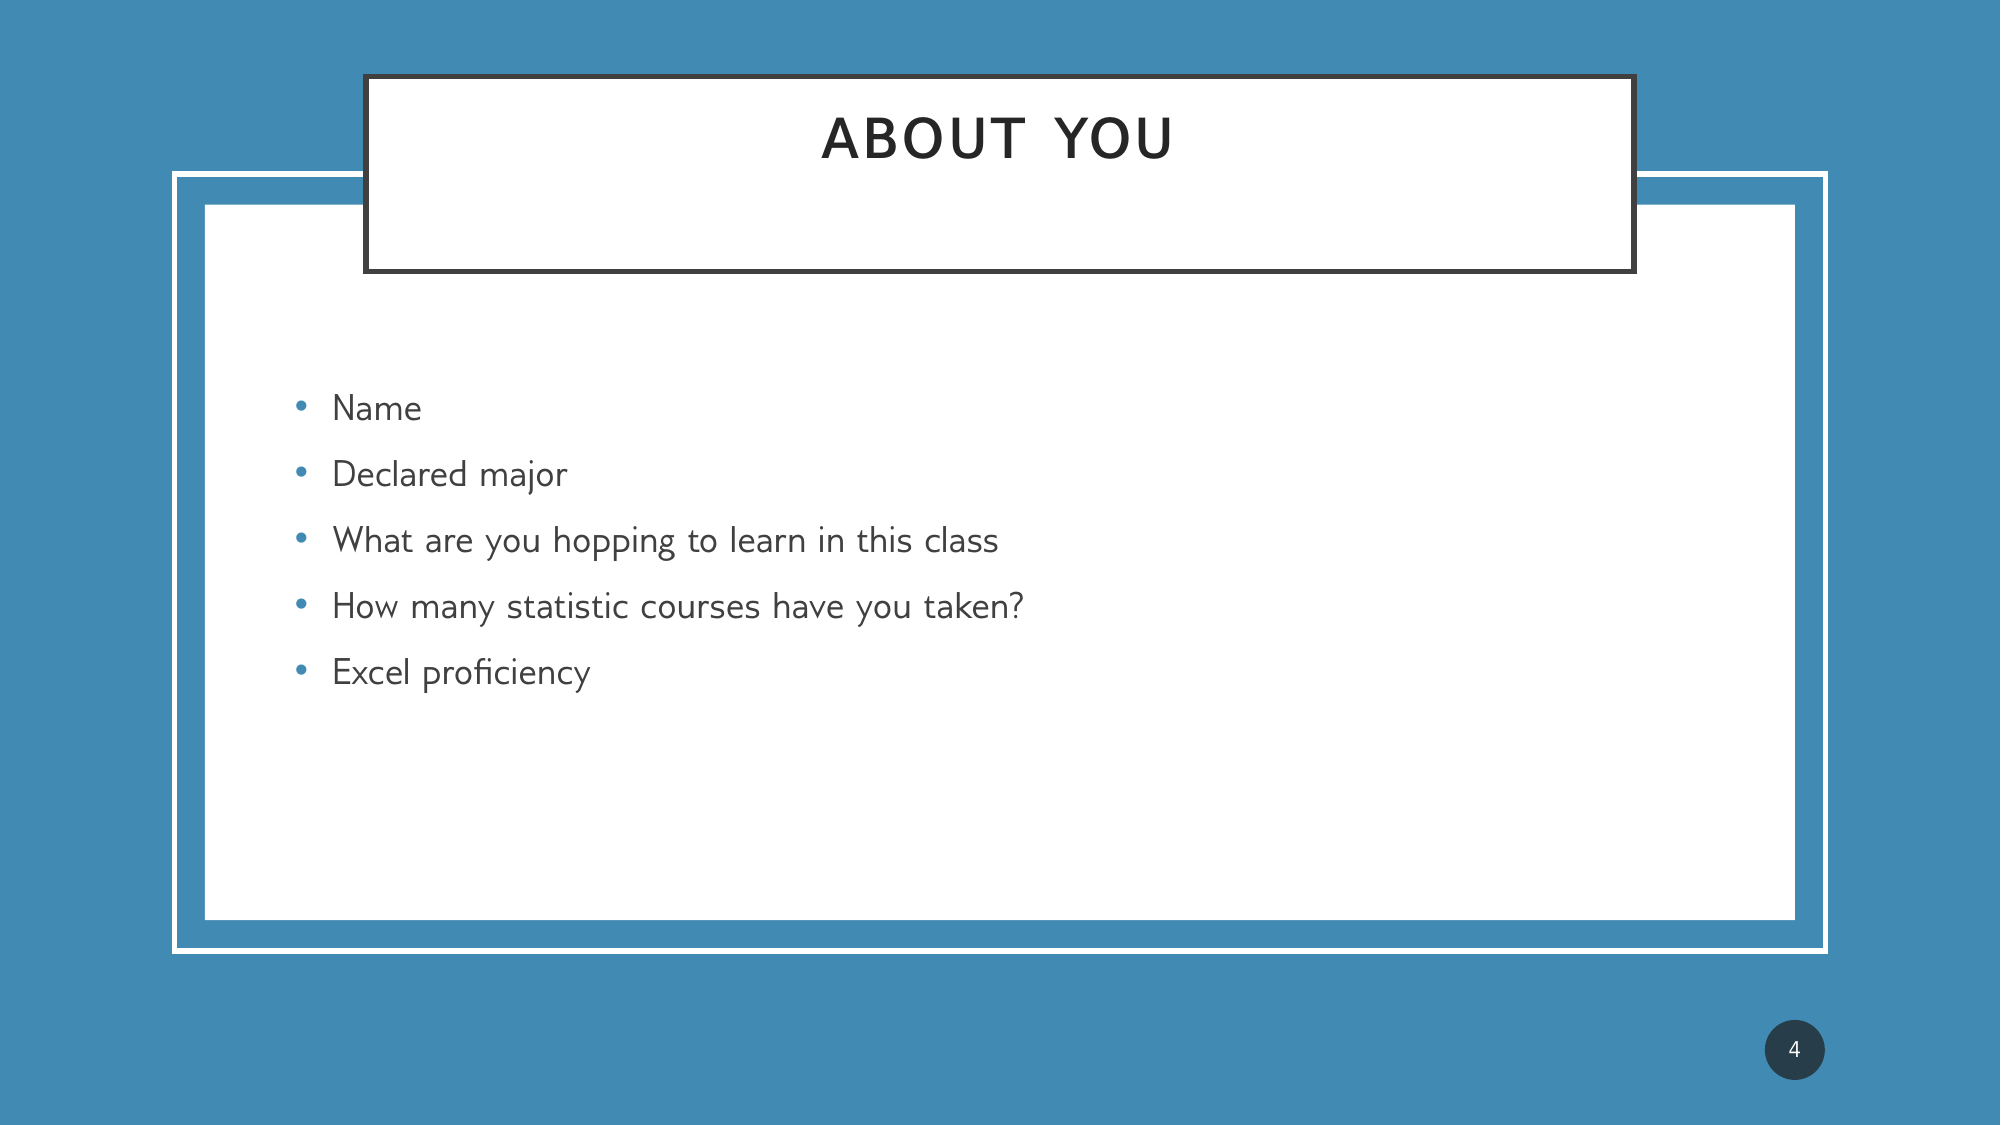

# About you

Name
Declared major
What are you hopping to learn in this class
How many statistic courses have you taken?
Excel proficiency

4